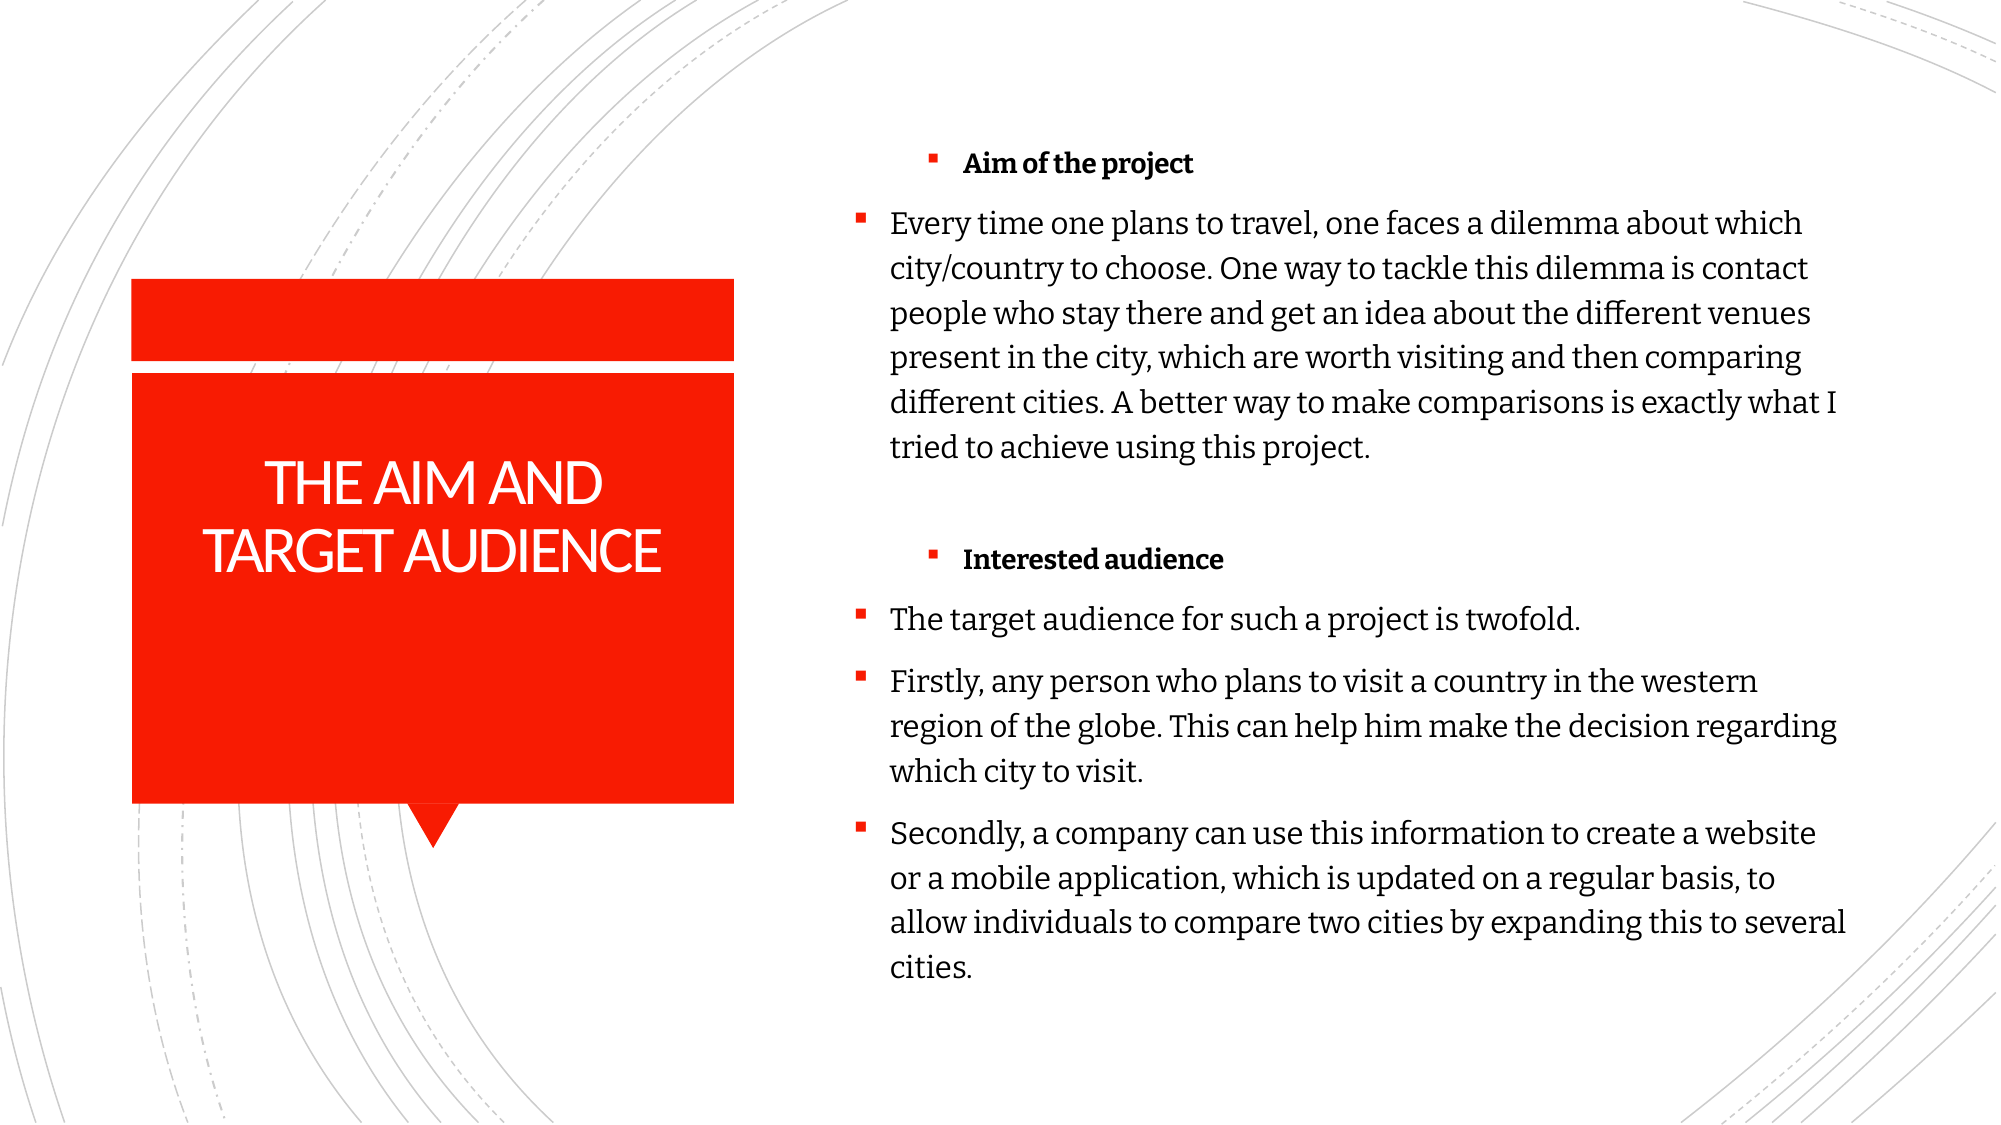

Aim of the project
Every time one plans to travel, one faces a dilemma about which city/country to choose. One way to tackle this dilemma is contact people who stay there and get an idea about the different venues present in the city, which are worth visiting and then comparing different cities. A better way to make comparisons is exactly what I tried to achieve using this project.

Interested audience
The target audience for such a project is twofold.
Firstly, any person who plans to visit a country in the western region of the globe. This can help him make the decision regarding which city to visit.
Secondly, a company can use this information to create a website or a mobile application, which is updated on a regular basis, to allow individuals to compare two cities by expanding this to several cities.

# THE AIM AND TARGET AUDIENCE